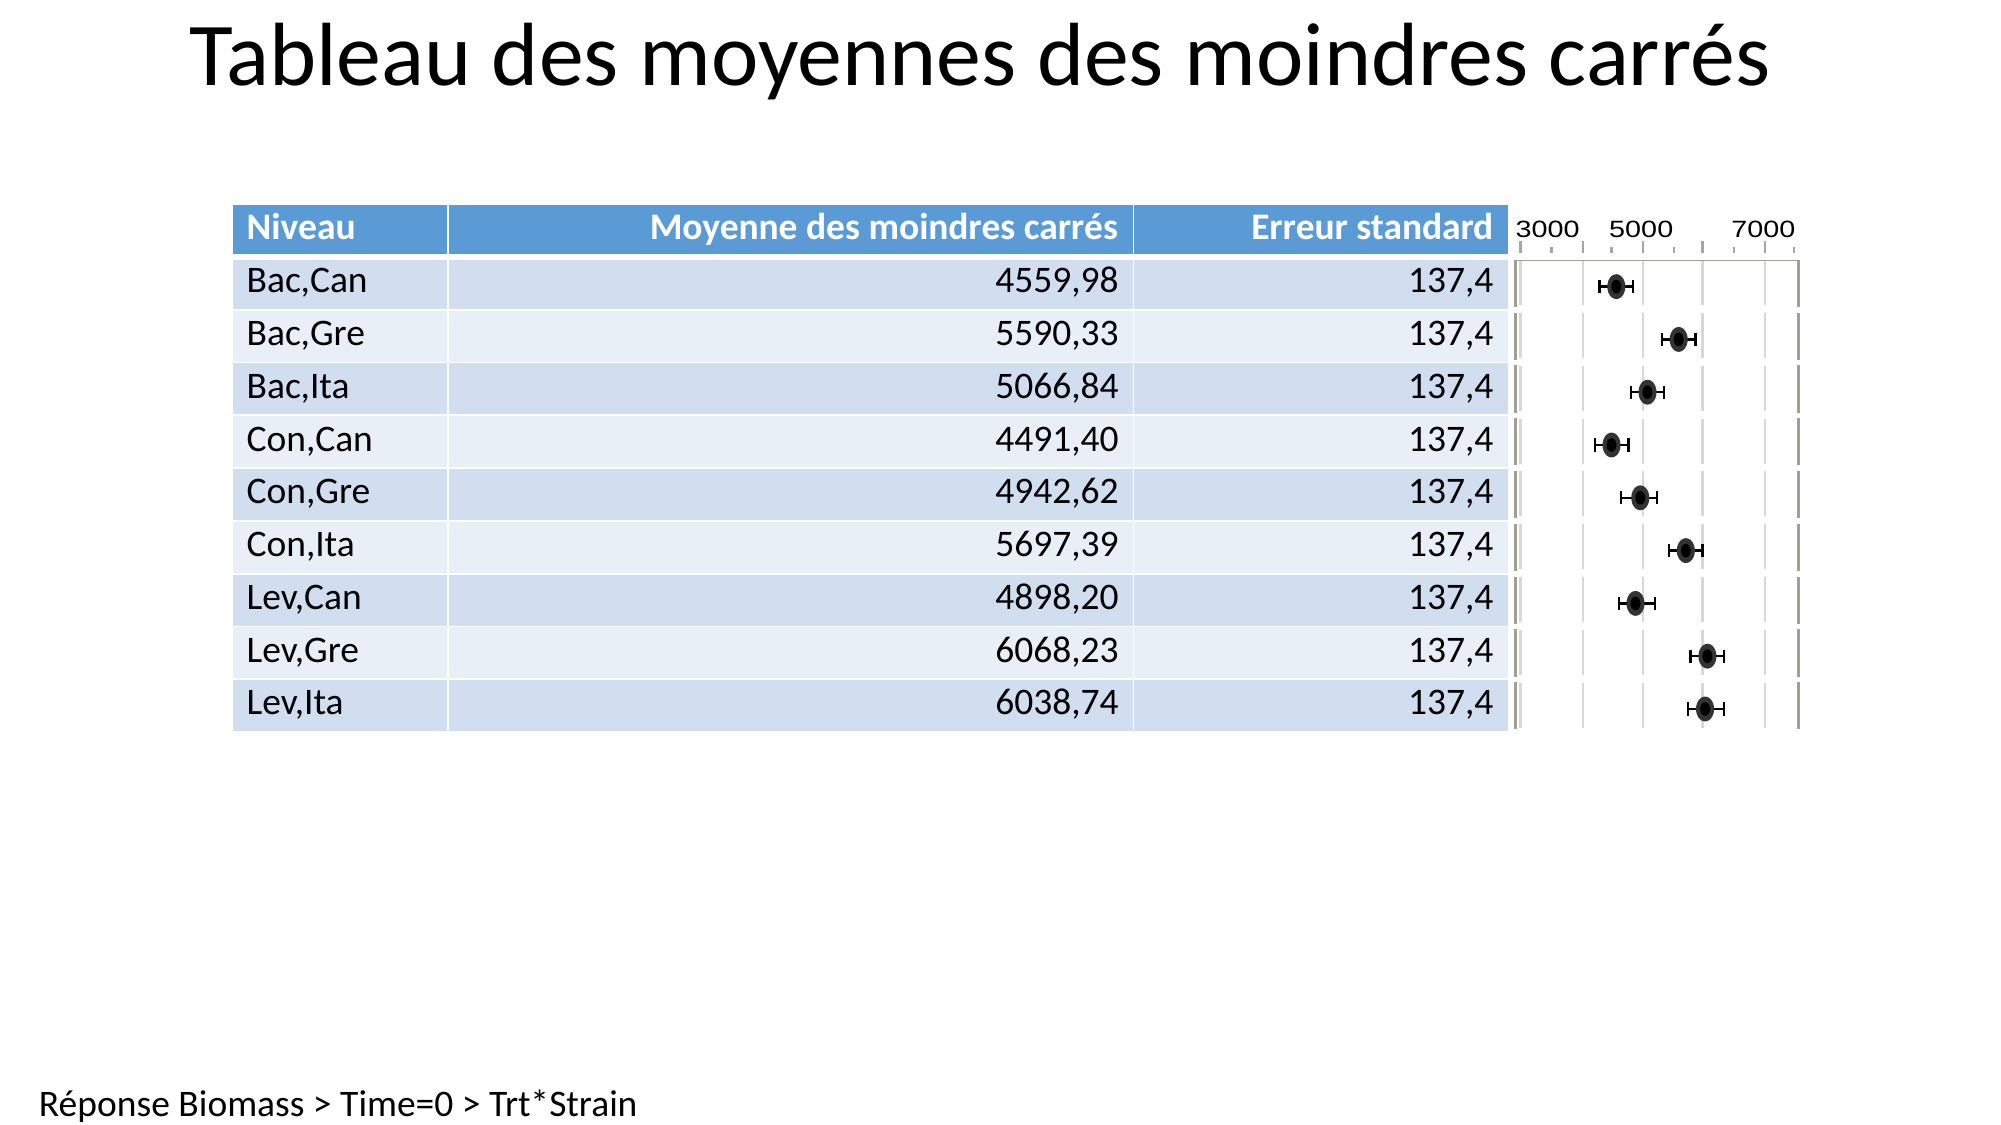

# Tableau des moyennes des moindres carrés
| Niveau | Moyenne des moindres carrés | Erreur standard |  |
| --- | --- | --- | --- |
| Bac,Can | 4559,98 | 137,4 |  |
| Bac,Gre | 5590,33 | 137,4 |  |
| Bac,Ita | 5066,84 | 137,4 |  |
| Con,Can | 4491,40 | 137,4 |  |
| Con,Gre | 4942,62 | 137,4 |  |
| Con,Ita | 5697,39 | 137,4 |  |
| Lev,Can | 4898,20 | 137,4 |  |
| Lev,Gre | 6068,23 | 137,4 |  |
| Lev,Ita | 6038,74 | 137,4 |  |
Réponse Biomass > Time=0 > Trt*Strain